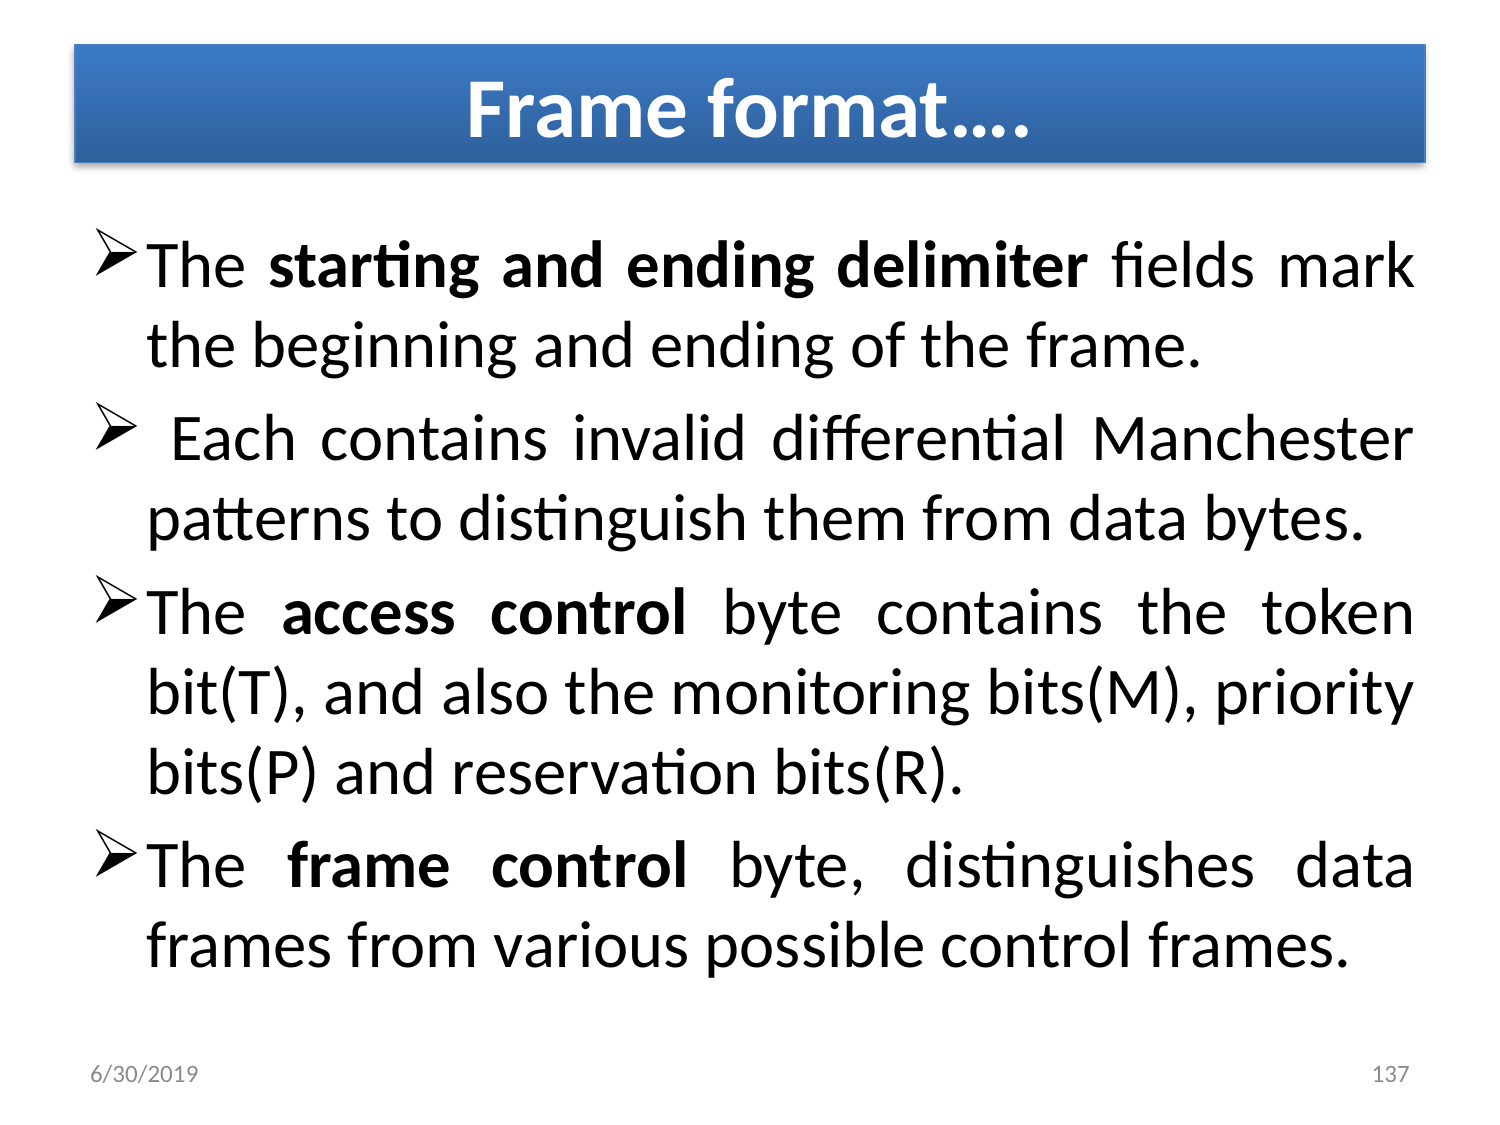

# Frame format….
The starting and ending delimiter fields mark the beginning and ending of the frame.
 Each contains invalid differential Manchester patterns to distinguish them from data bytes.
The access control byte contains the token bit(T), and also the monitoring bits(M), priority bits(P) and reservation bits(R).
The frame control byte, distinguishes data frames from various possible control frames.
6/30/2019
137